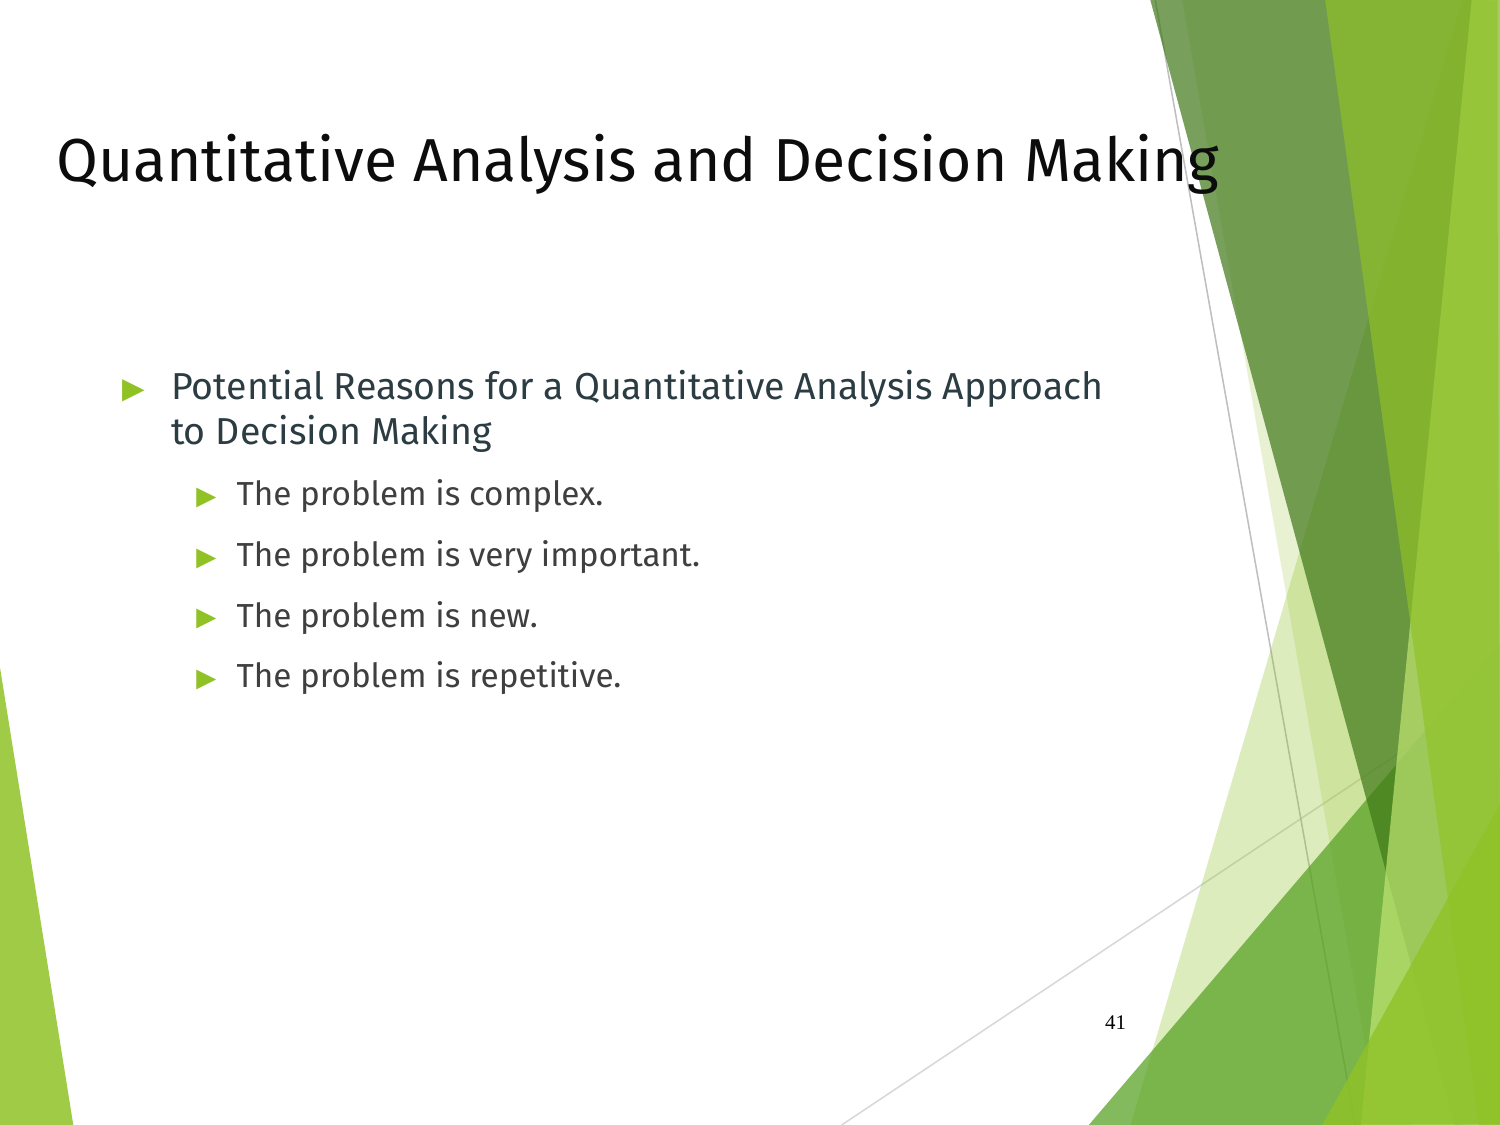

# Quantitative Analysis and Decision Making
Potential Reasons for a Quantitative Analysis Approach to Decision Making
The problem is complex.
The problem is very important.
The problem is new.
The problem is repetitive.
41